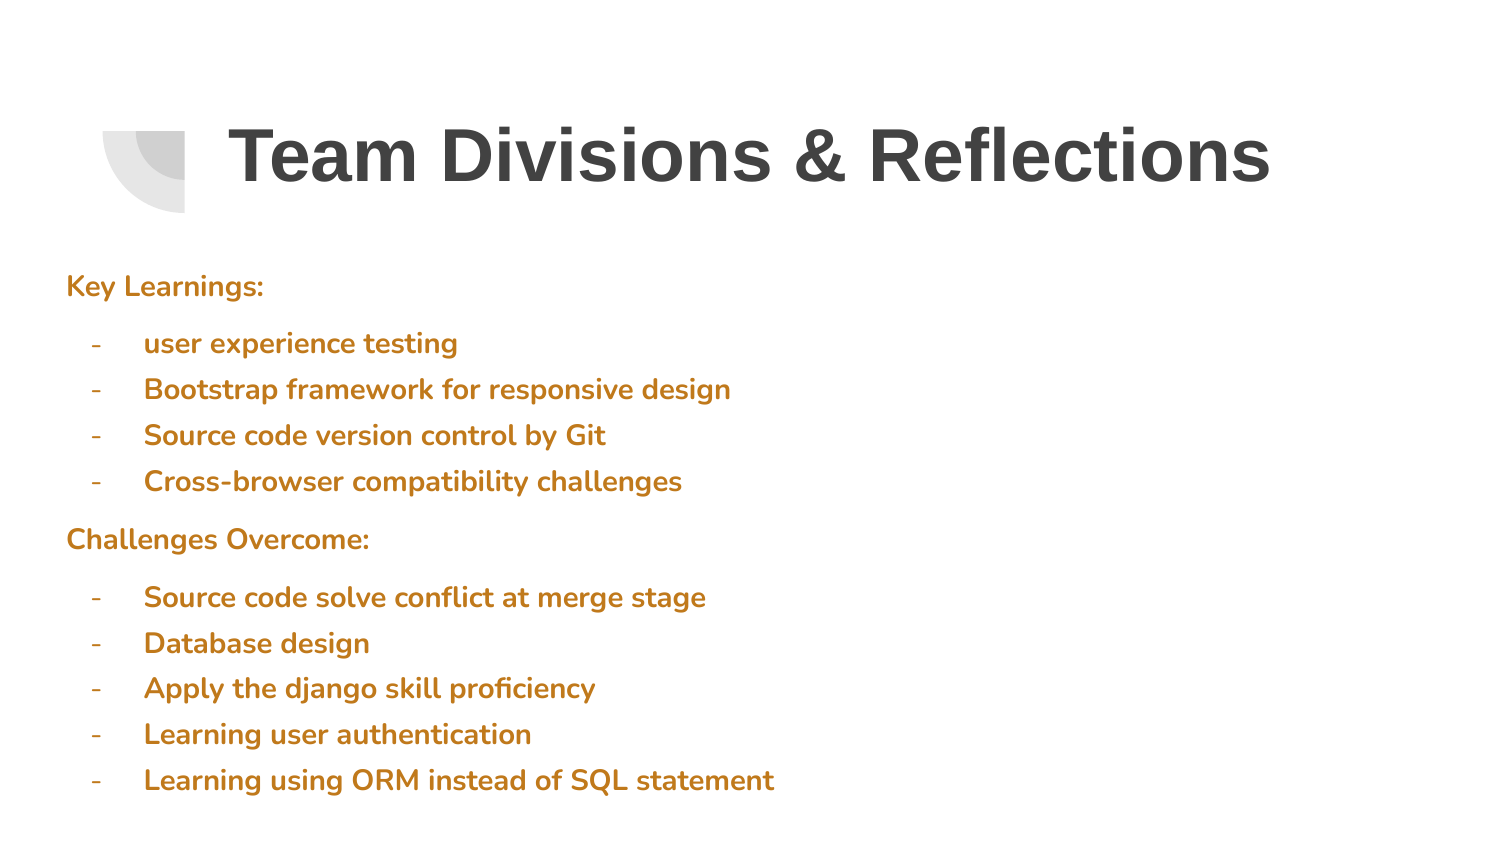

# Team Divisions & Reflections

Key Learnings:
user experience testing
Bootstrap framework for responsive design
Source code version control by Git
Cross-browser compatibility challenges
Challenges Overcome:
Source code solve conflict at merge stage
Database design
Apply the django skill proficiency
Learning user authentication
Learning using ORM instead of SQL statement